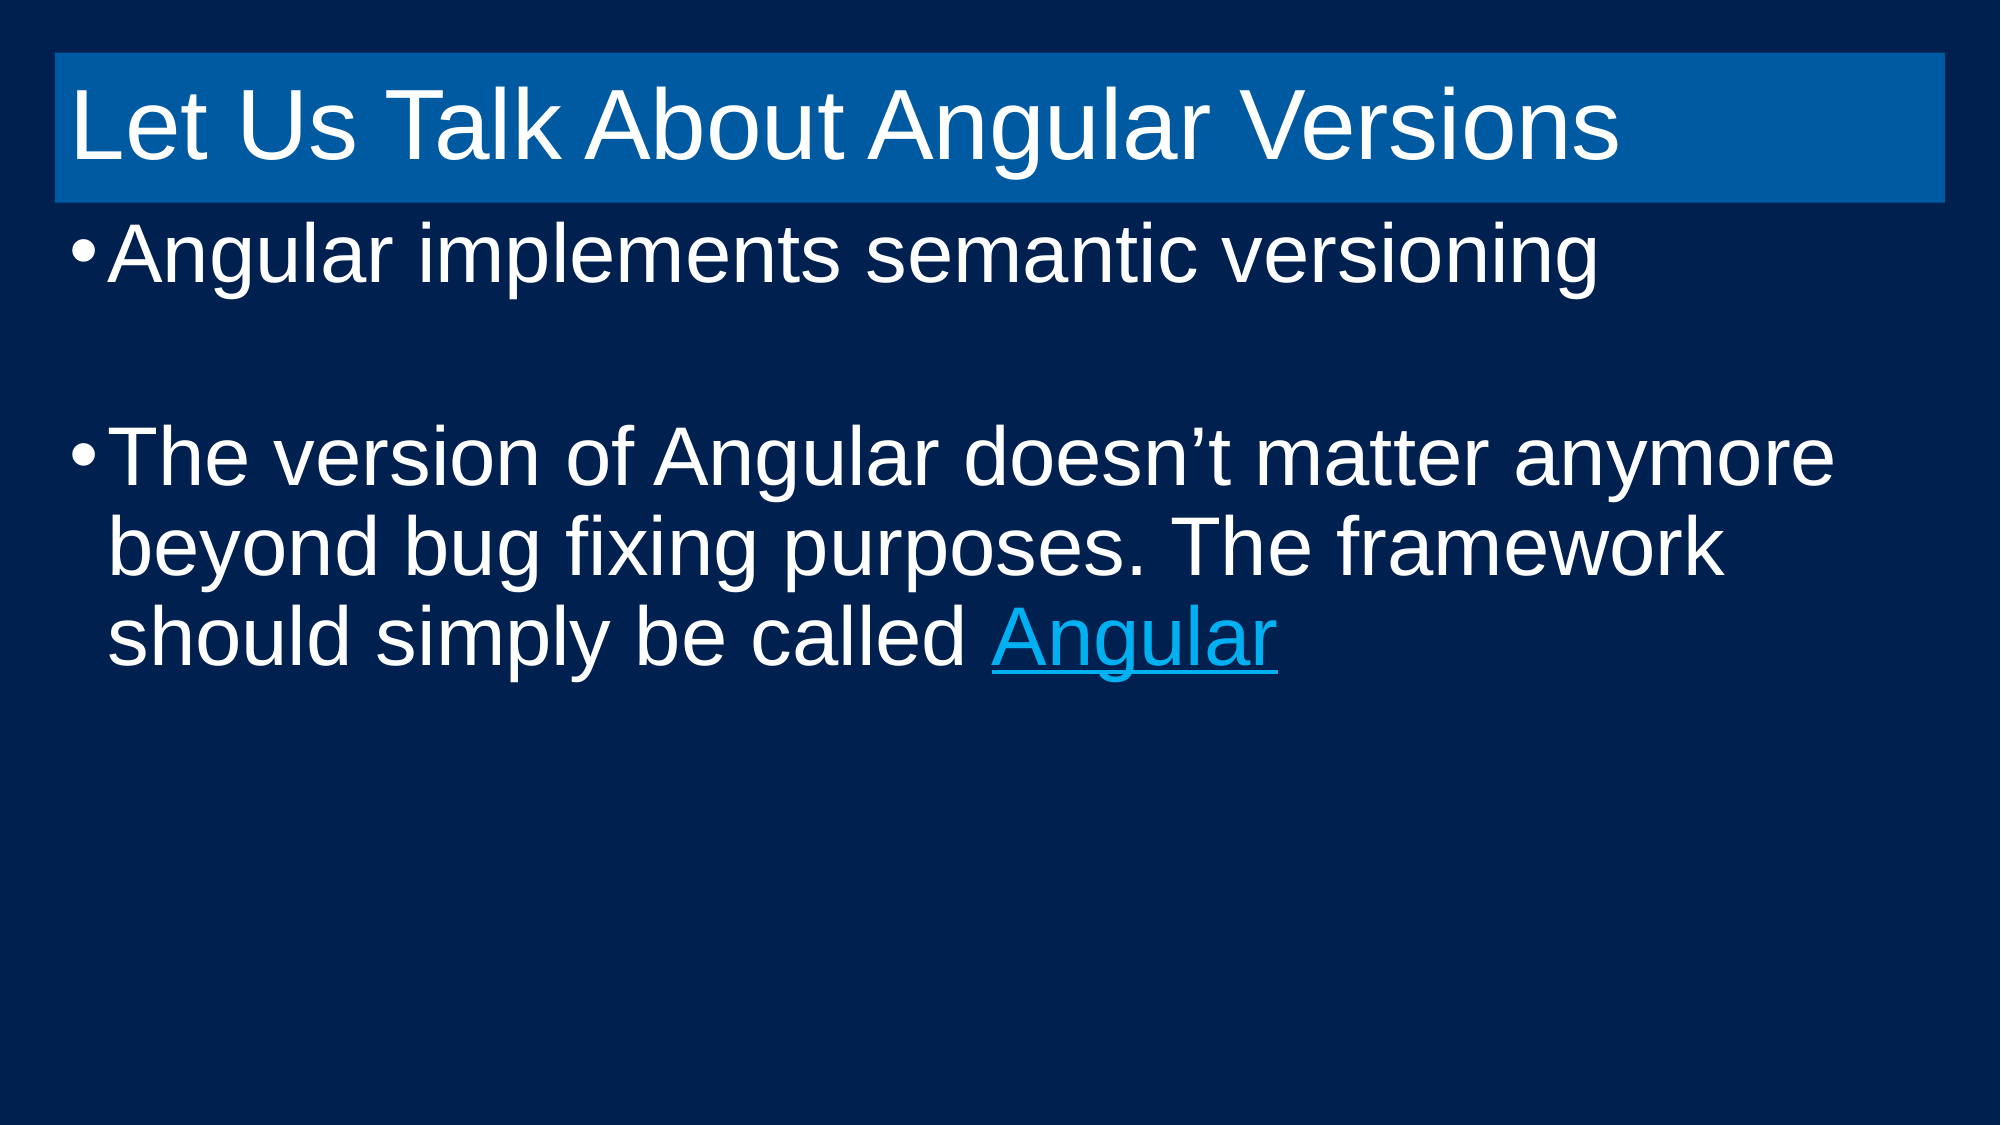

# Let Us Talk About Angular Versions
Angular implements semantic versioning

The version of Angular doesn’t matter anymore beyond bug fixing purposes. The framework should simply be called Angular